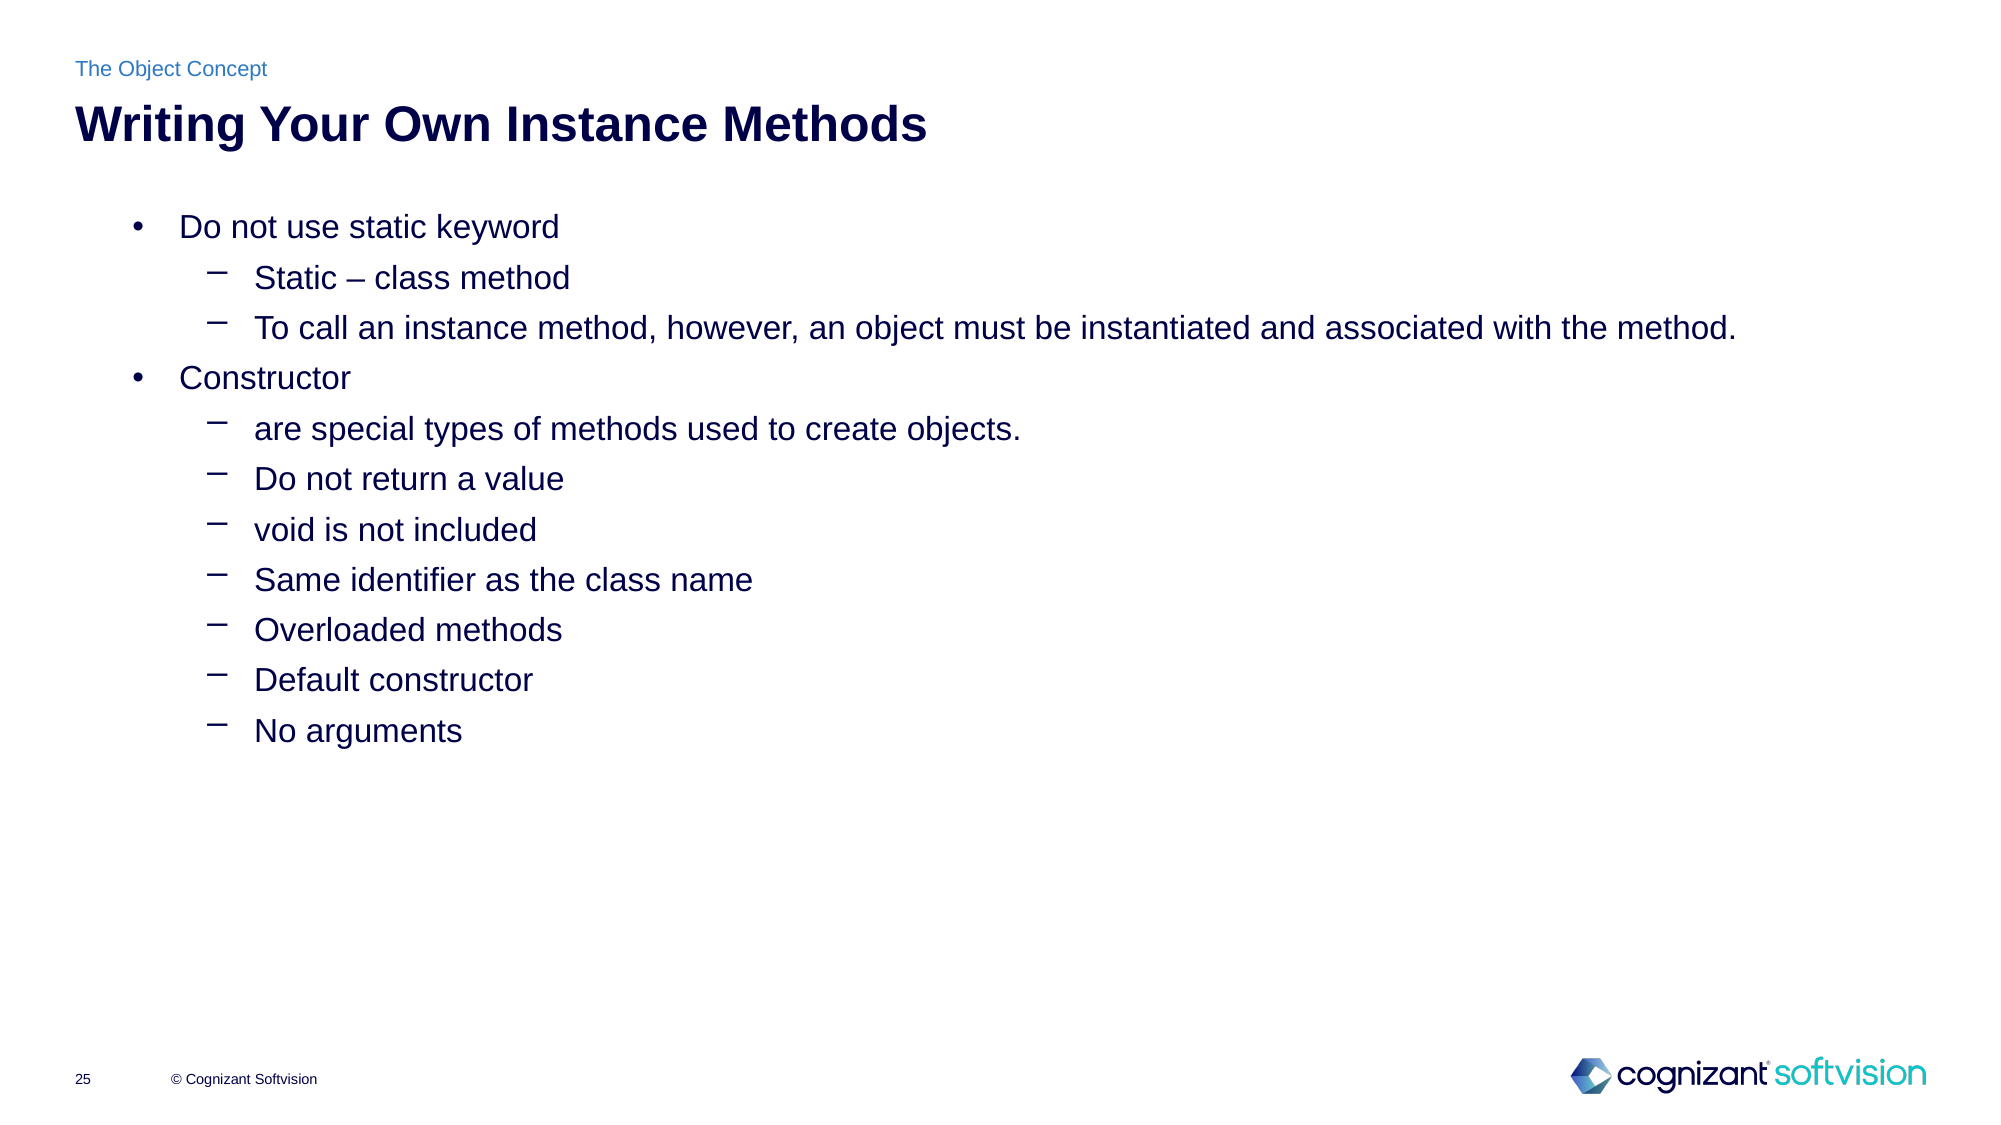

The Object Concept
# Writing Your Own Instance Methods
Do not use static keyword
Static – class method
To call an instance method, however, an object must be instantiated and associated with the method.
Constructor
are special types of methods used to create objects.
Do not return a value
void is not included
Same identifier as the class name
Overloaded methods
Default constructor
No arguments
© Cognizant Softvision
25